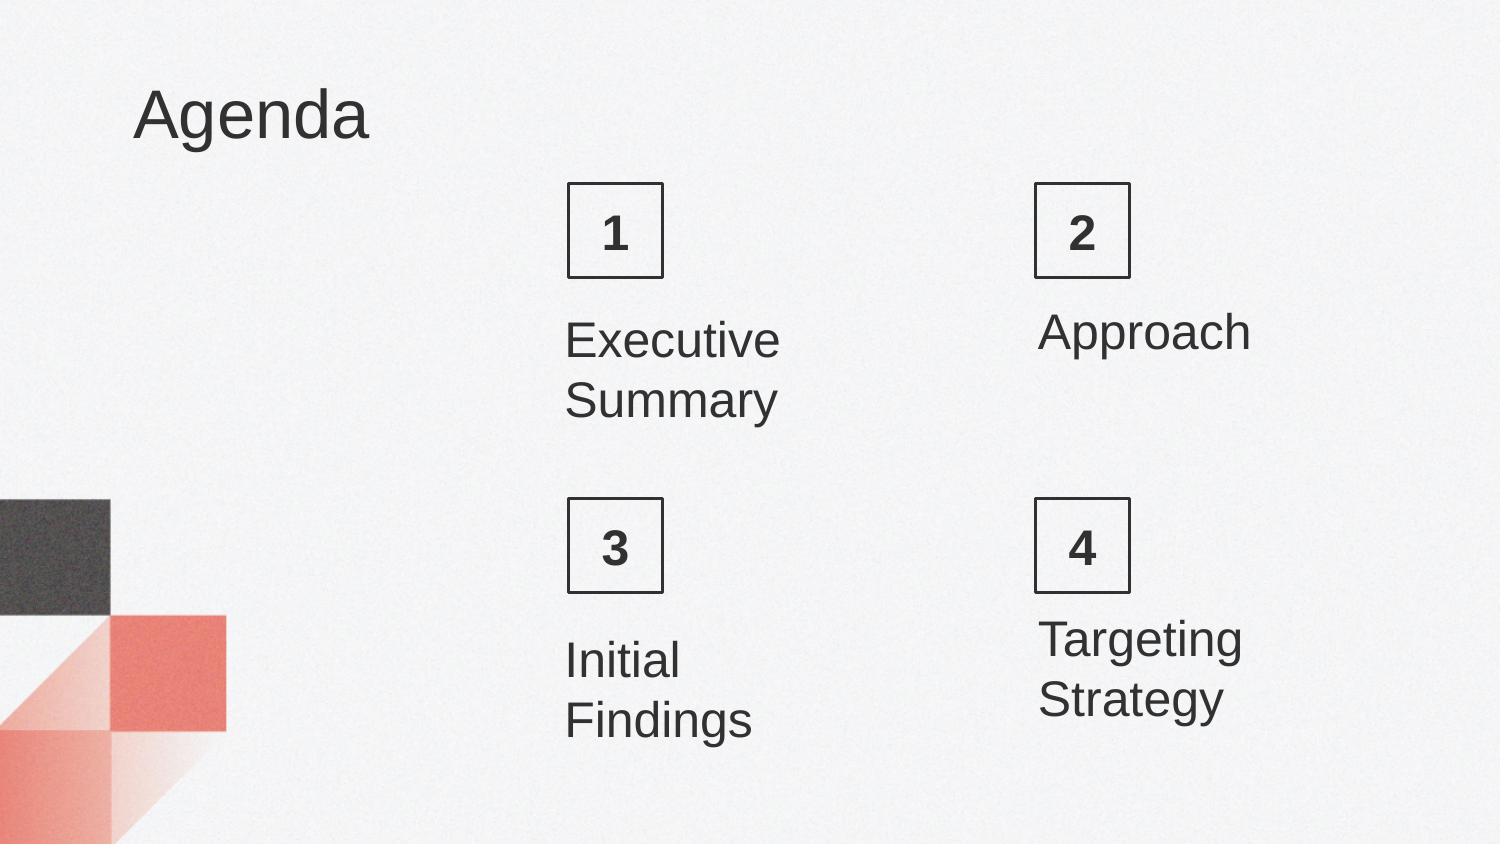

Agenda
1
2
# Executive Summary
Approach
3
4
Targeting
Strategy
Initial Findings